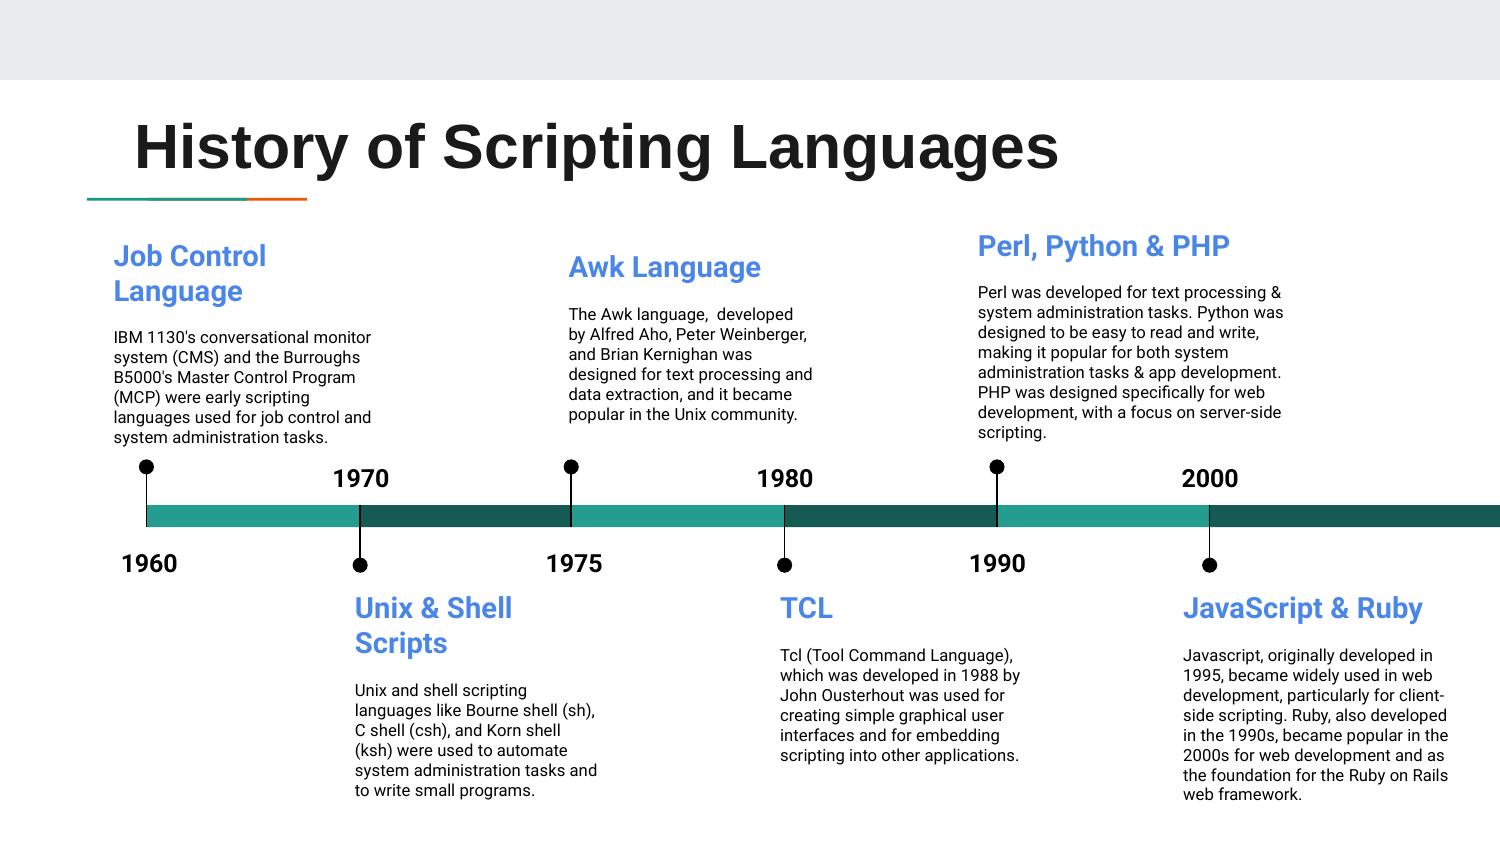

# History of Scripting Languages
Perl, Python & PHP

Perl was developed for text processing & system administration tasks. Python was designed to be easy to read and write, making it popular for both system administration tasks & app development. PHP was designed specifically for web development, with a focus on server-side scripting.

1990
Job Control Language

IBM 1130's conversational monitor system (CMS) and the Burroughs B5000's Master Control Program (MCP) were early scripting  languages used for job control and system administration tasks.

1960
Awk Language

The Awk language,  developed by Alfred Aho, Peter Weinberger, and Brian Kernighan was designed for text processing and data extraction, and it became popular in the Unix community.

1975
1970

Unix & Shell Scripts

Unix and shell scripting languages like Bourne shell (sh), C shell (csh), and Korn shell (ksh) were used to automate system administration tasks and to write small programs.
1980

TCL

Tcl (Tool Command Language), which was developed in 1988 by John Ousterhout was used for creating simple graphical user interfaces and for embedding scripting into other applications.
2000

JavaScript & Ruby

Javascript, originally developed in 1995, became widely used in web development, particularly for client-side scripting. Ruby, also developed in the 1990s, became popular in the 2000s for web development and as the foundation for the Ruby on Rails web framework.